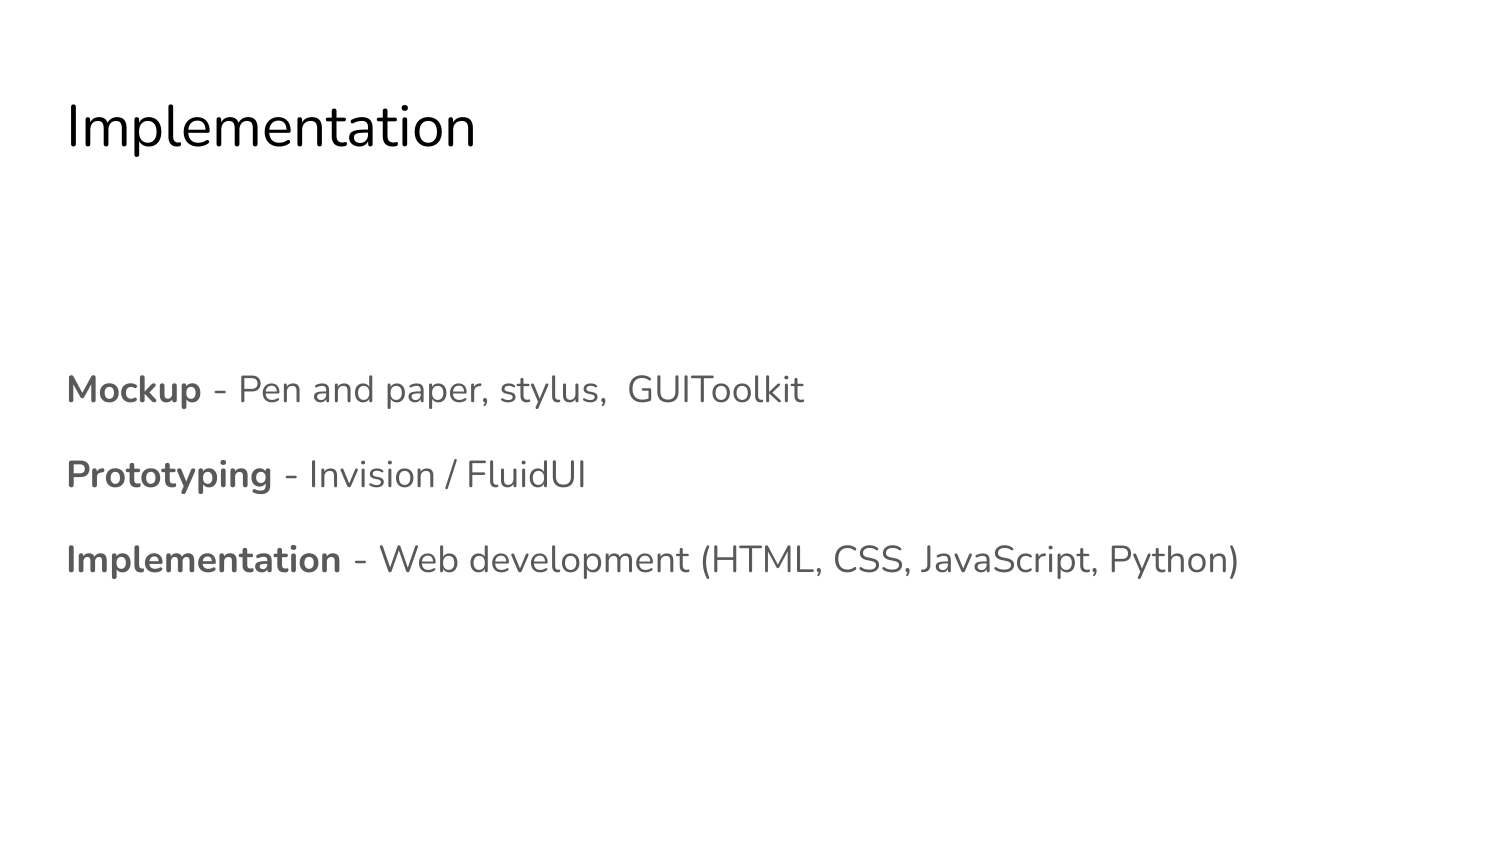

# Implementation
Mockup - Pen and paper, stylus,  GUIToolkit
Prototyping - Invision / FluidUI
Implementation - Web development (HTML, CSS, JavaScript, Python)